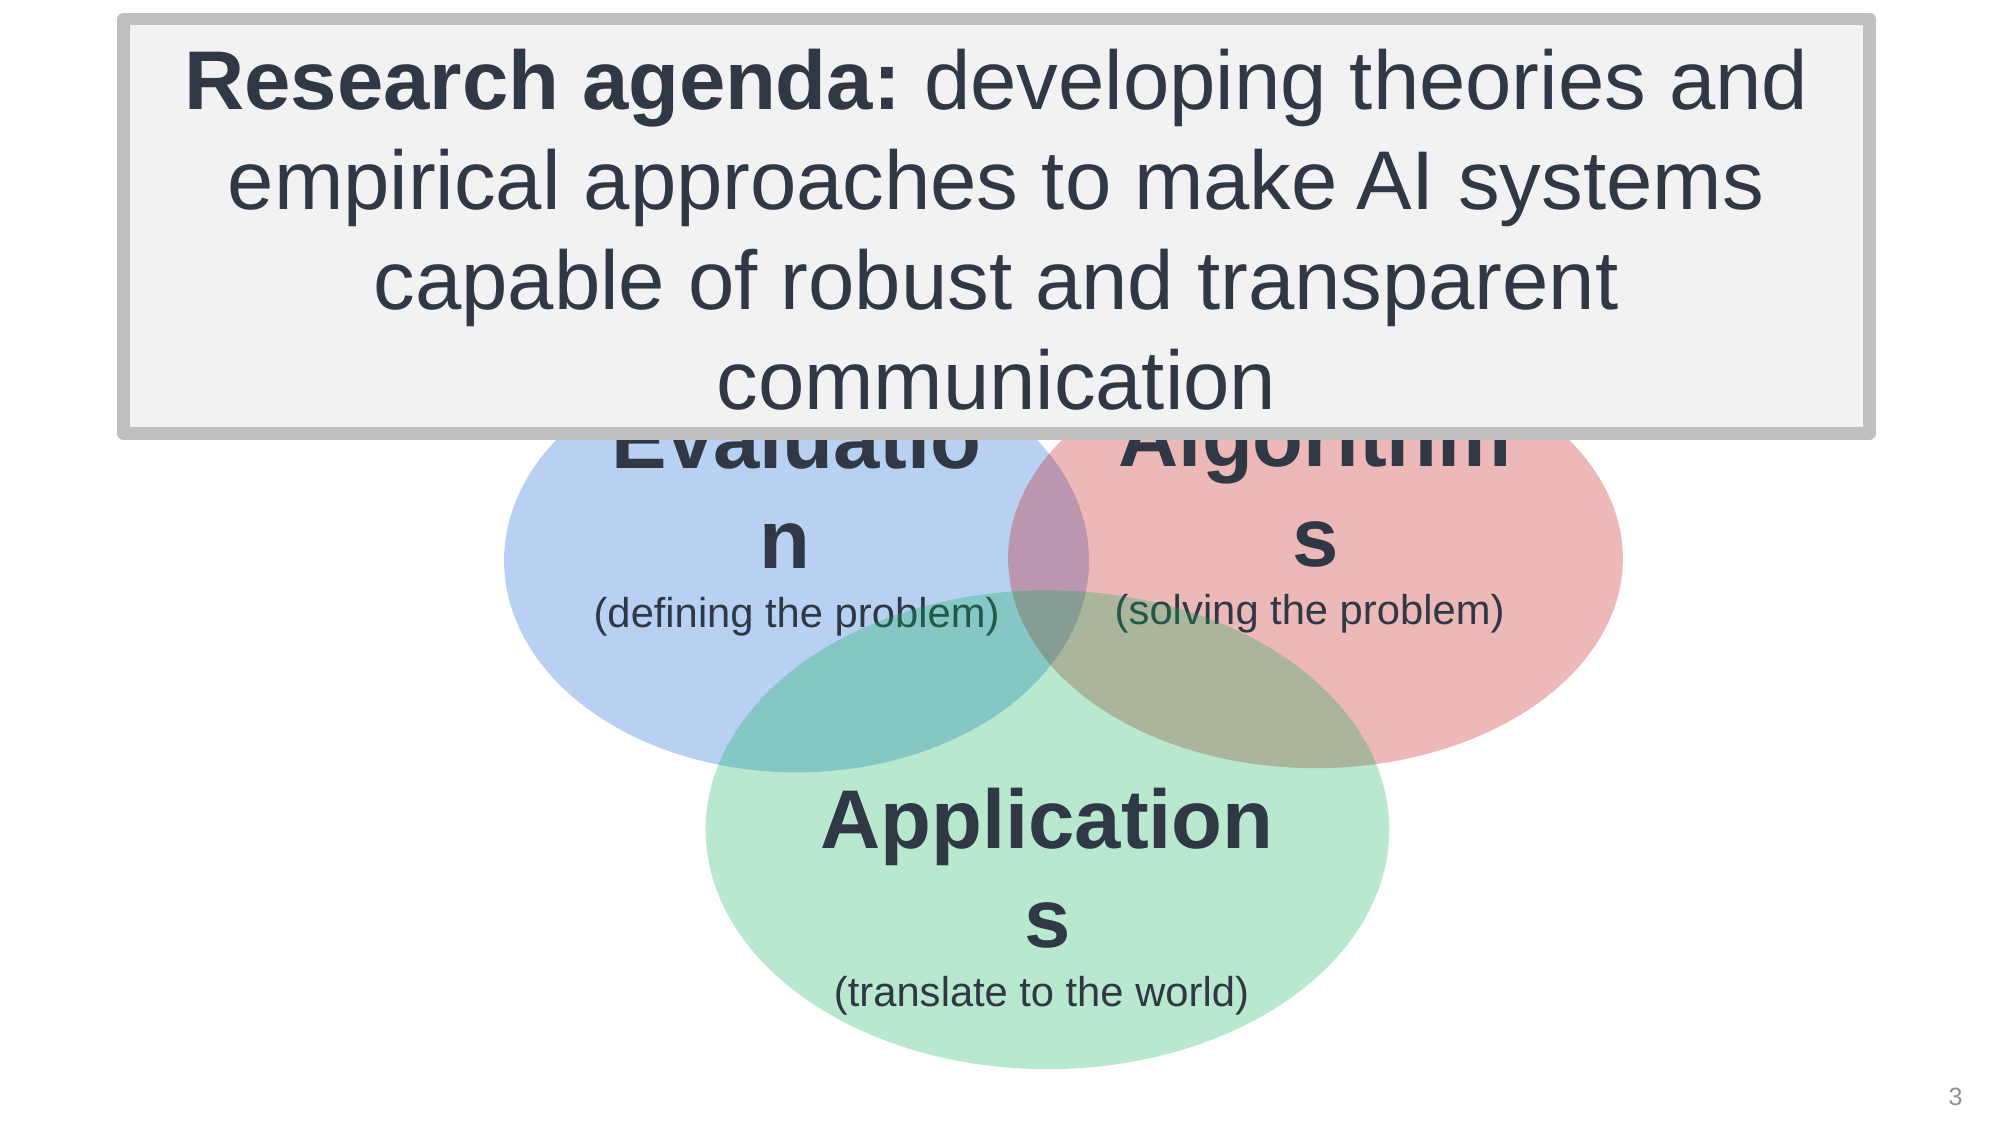

Research agenda: developing theories and empirical approaches to make AI systems capable of robust and transparent communication
Evaluation
(defining the problem)

Algorithms
(solving the problem)

Applications
(translate to the world)
3